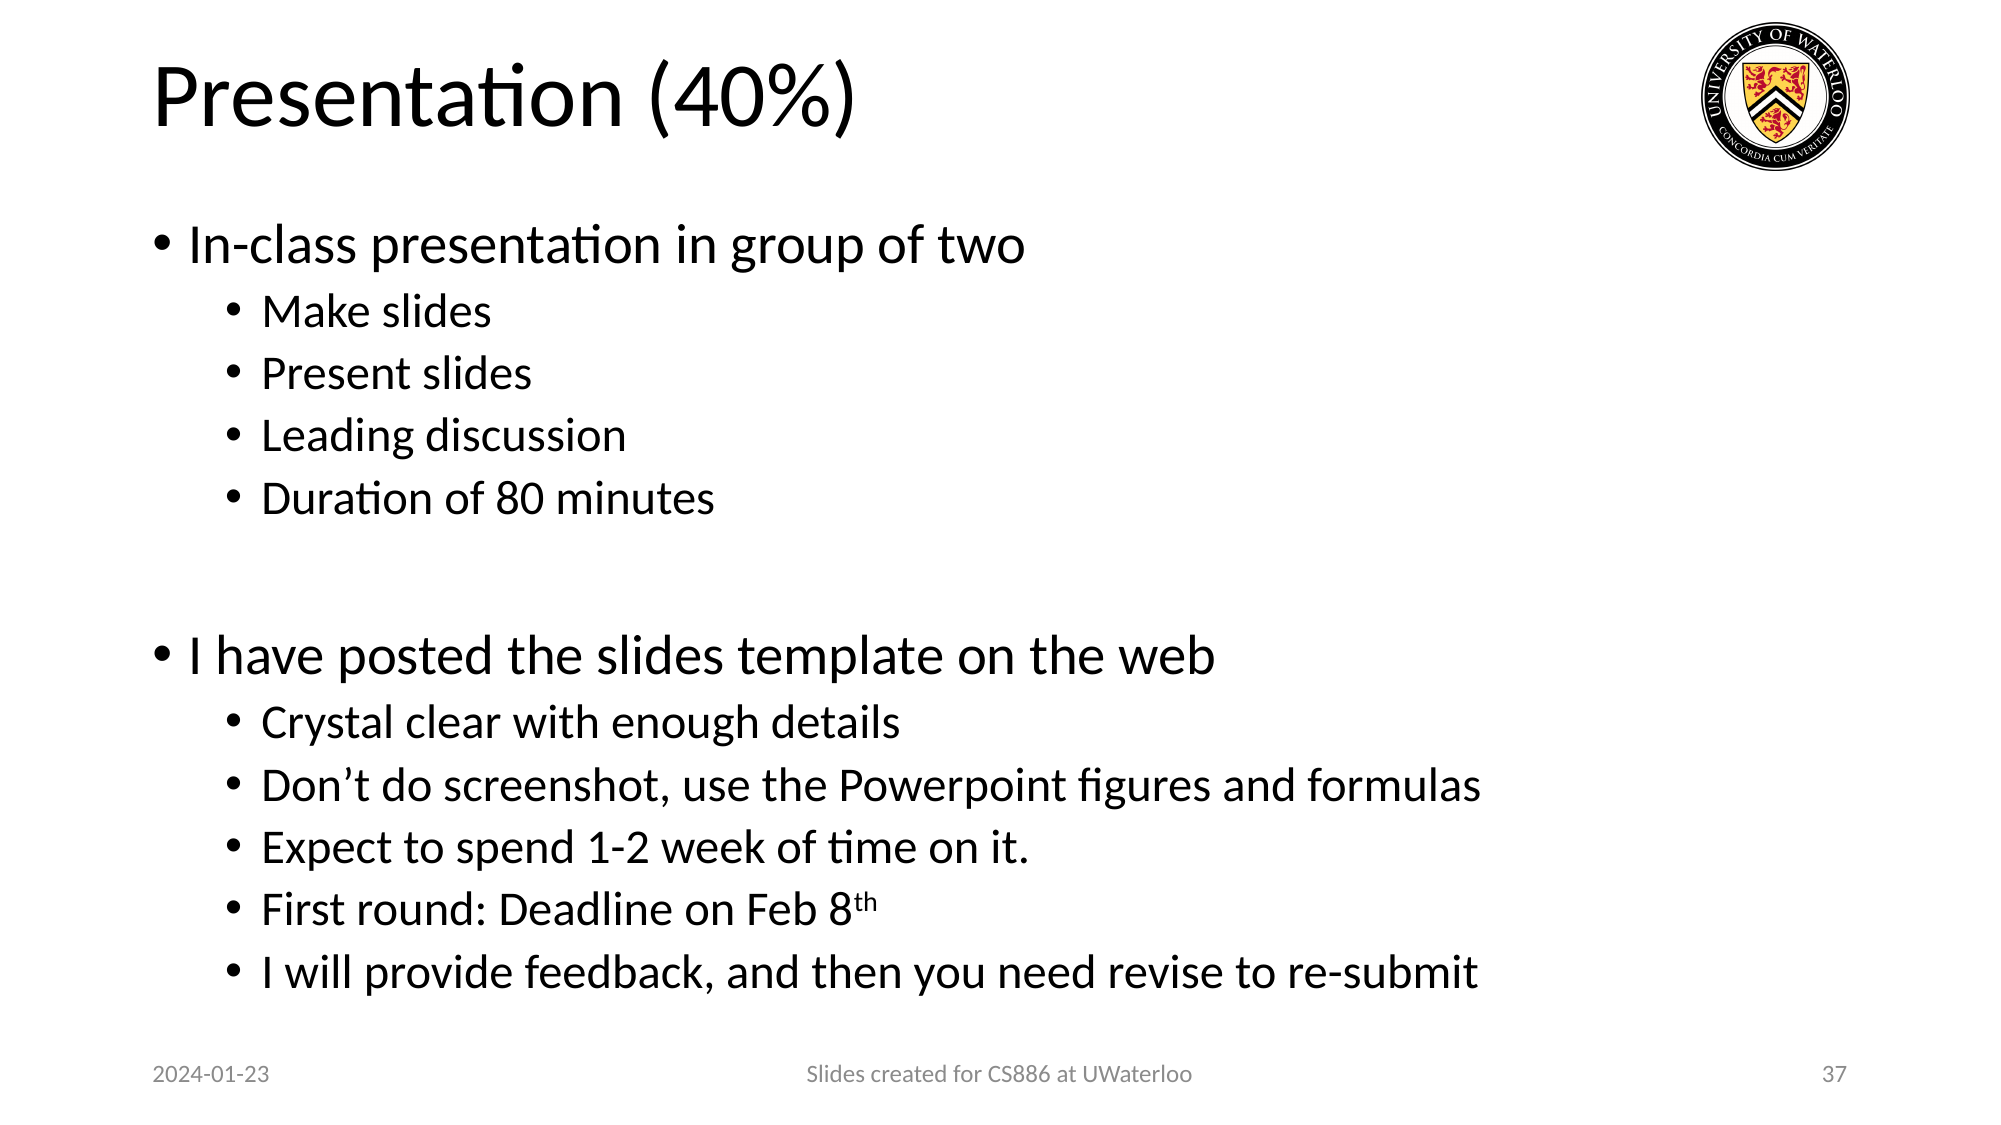

# Presentation (40%)
In-class presentation in group of two
Make slides
Present slides
Leading discussion
Duration of 80 minutes

I have posted the slides template on the web
Crystal clear with enough details
Don’t do screenshot, use the Powerpoint figures and formulas
Expect to spend 1-2 week of time on it.
First round: Deadline on Feb 8th
I will provide feedback, and then you need revise to re-submit

2024-01-23
Slides created for CS886 at UWaterloo
37